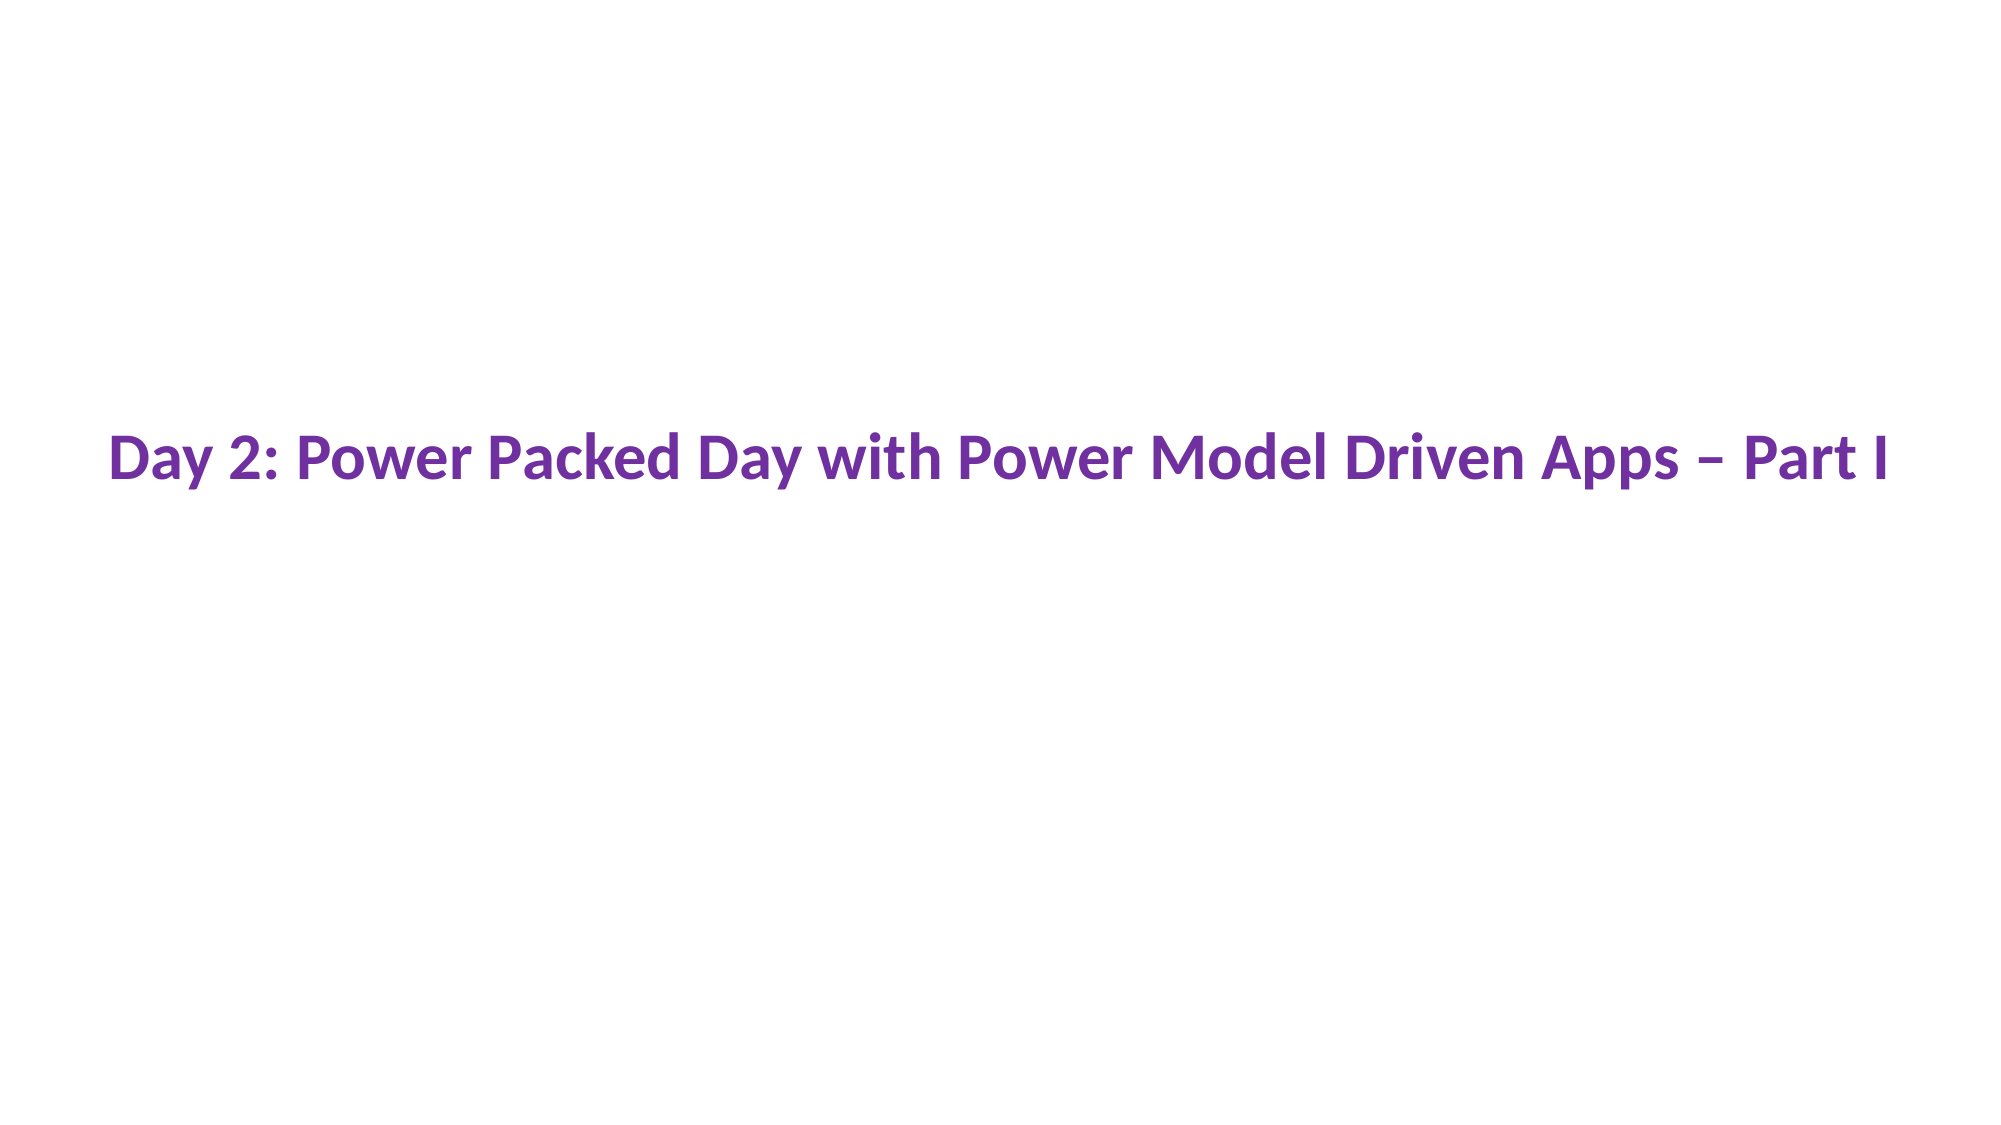

Day 2: Power Packed Day with Power Model Driven Apps – Part I